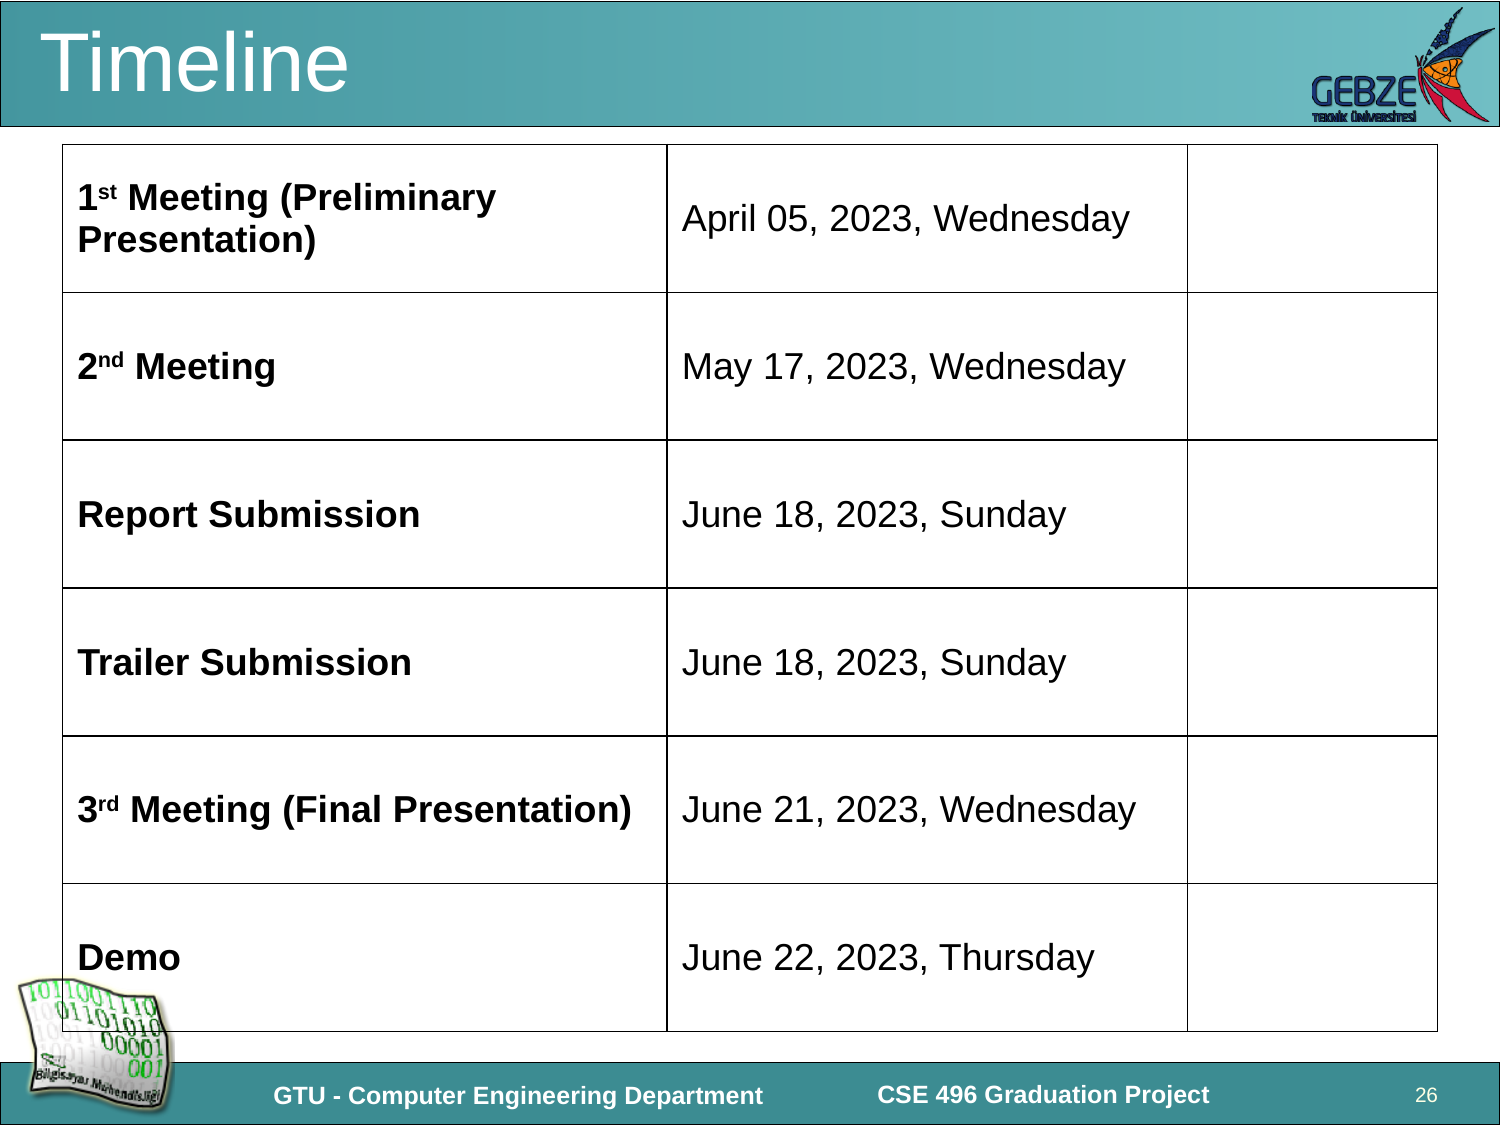

# Timeline
| 1st Meeting (Preliminary Presentation) | April 05, 2023, Wednesday |  |
| --- | --- | --- |
| 2nd Meeting | May 17, 2023, Wednesday |  |
| Report Submission | June 18, 2023, Sunday |  |
| Trailer Submission | June 18, 2023, Sunday |  |
| 3rd Meeting (Final Presentation) | June 21, 2023, Wednesday |  |
| Demo | June 22, 2023, Thursday |  |
26